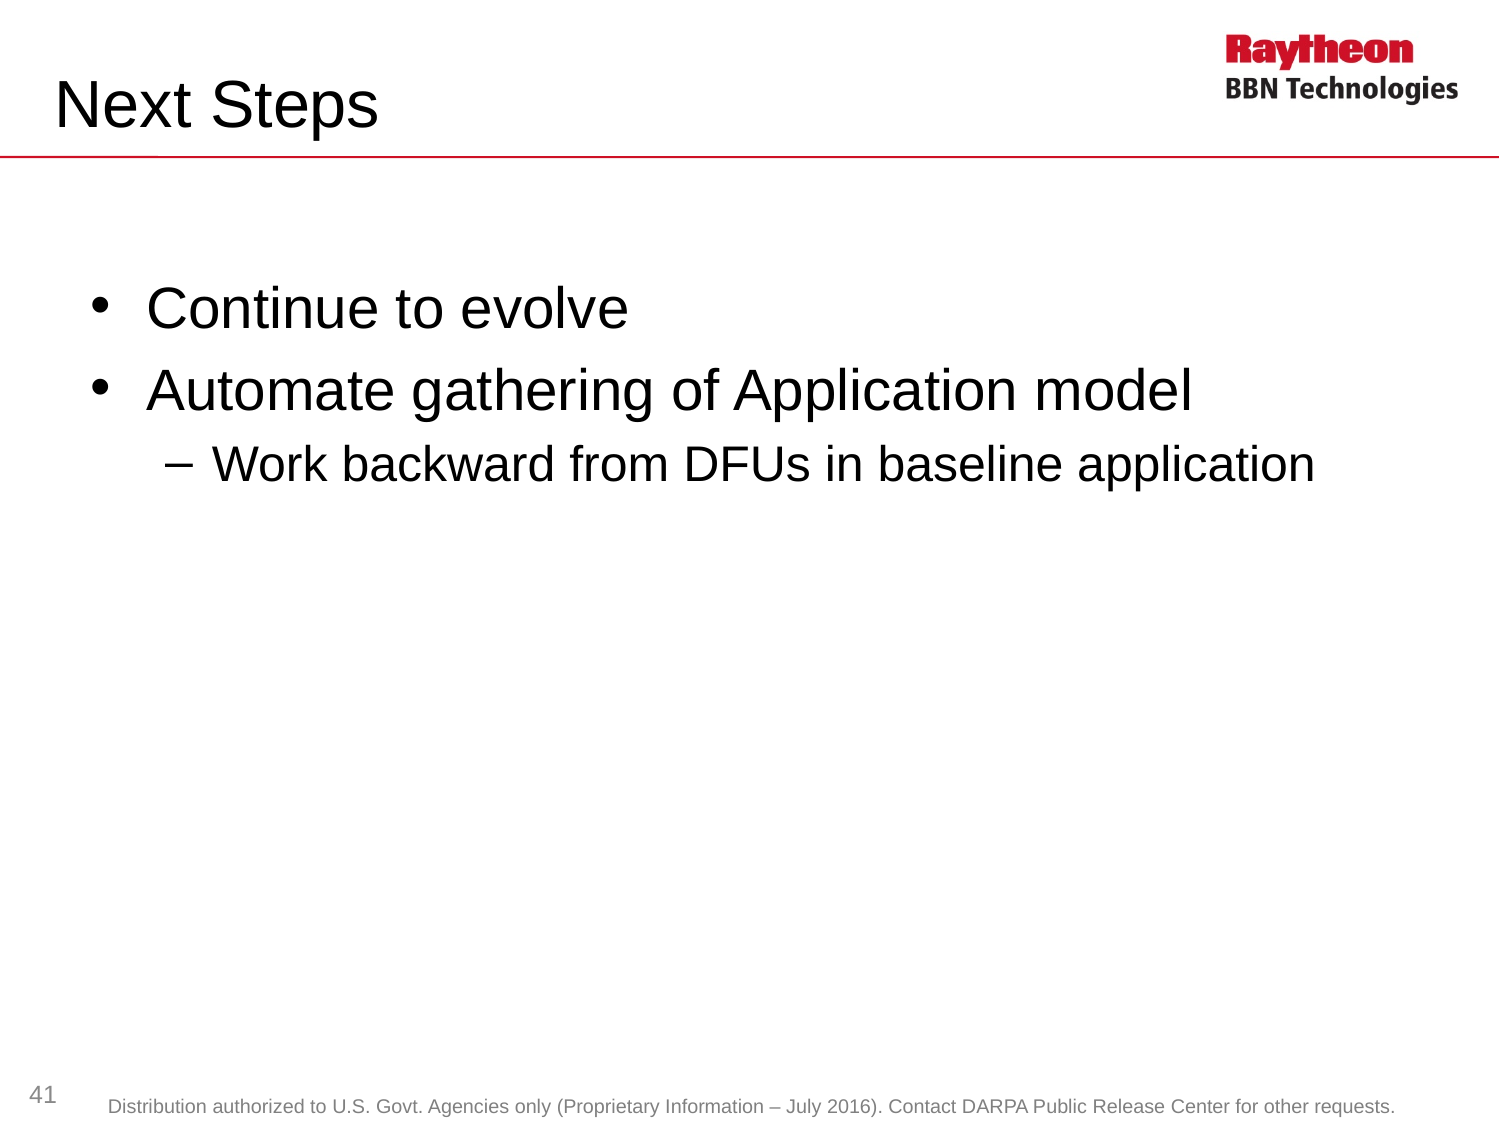

# Next Steps
Continue to evolve
Automate gathering of Application model
Work backward from DFUs in baseline application

41